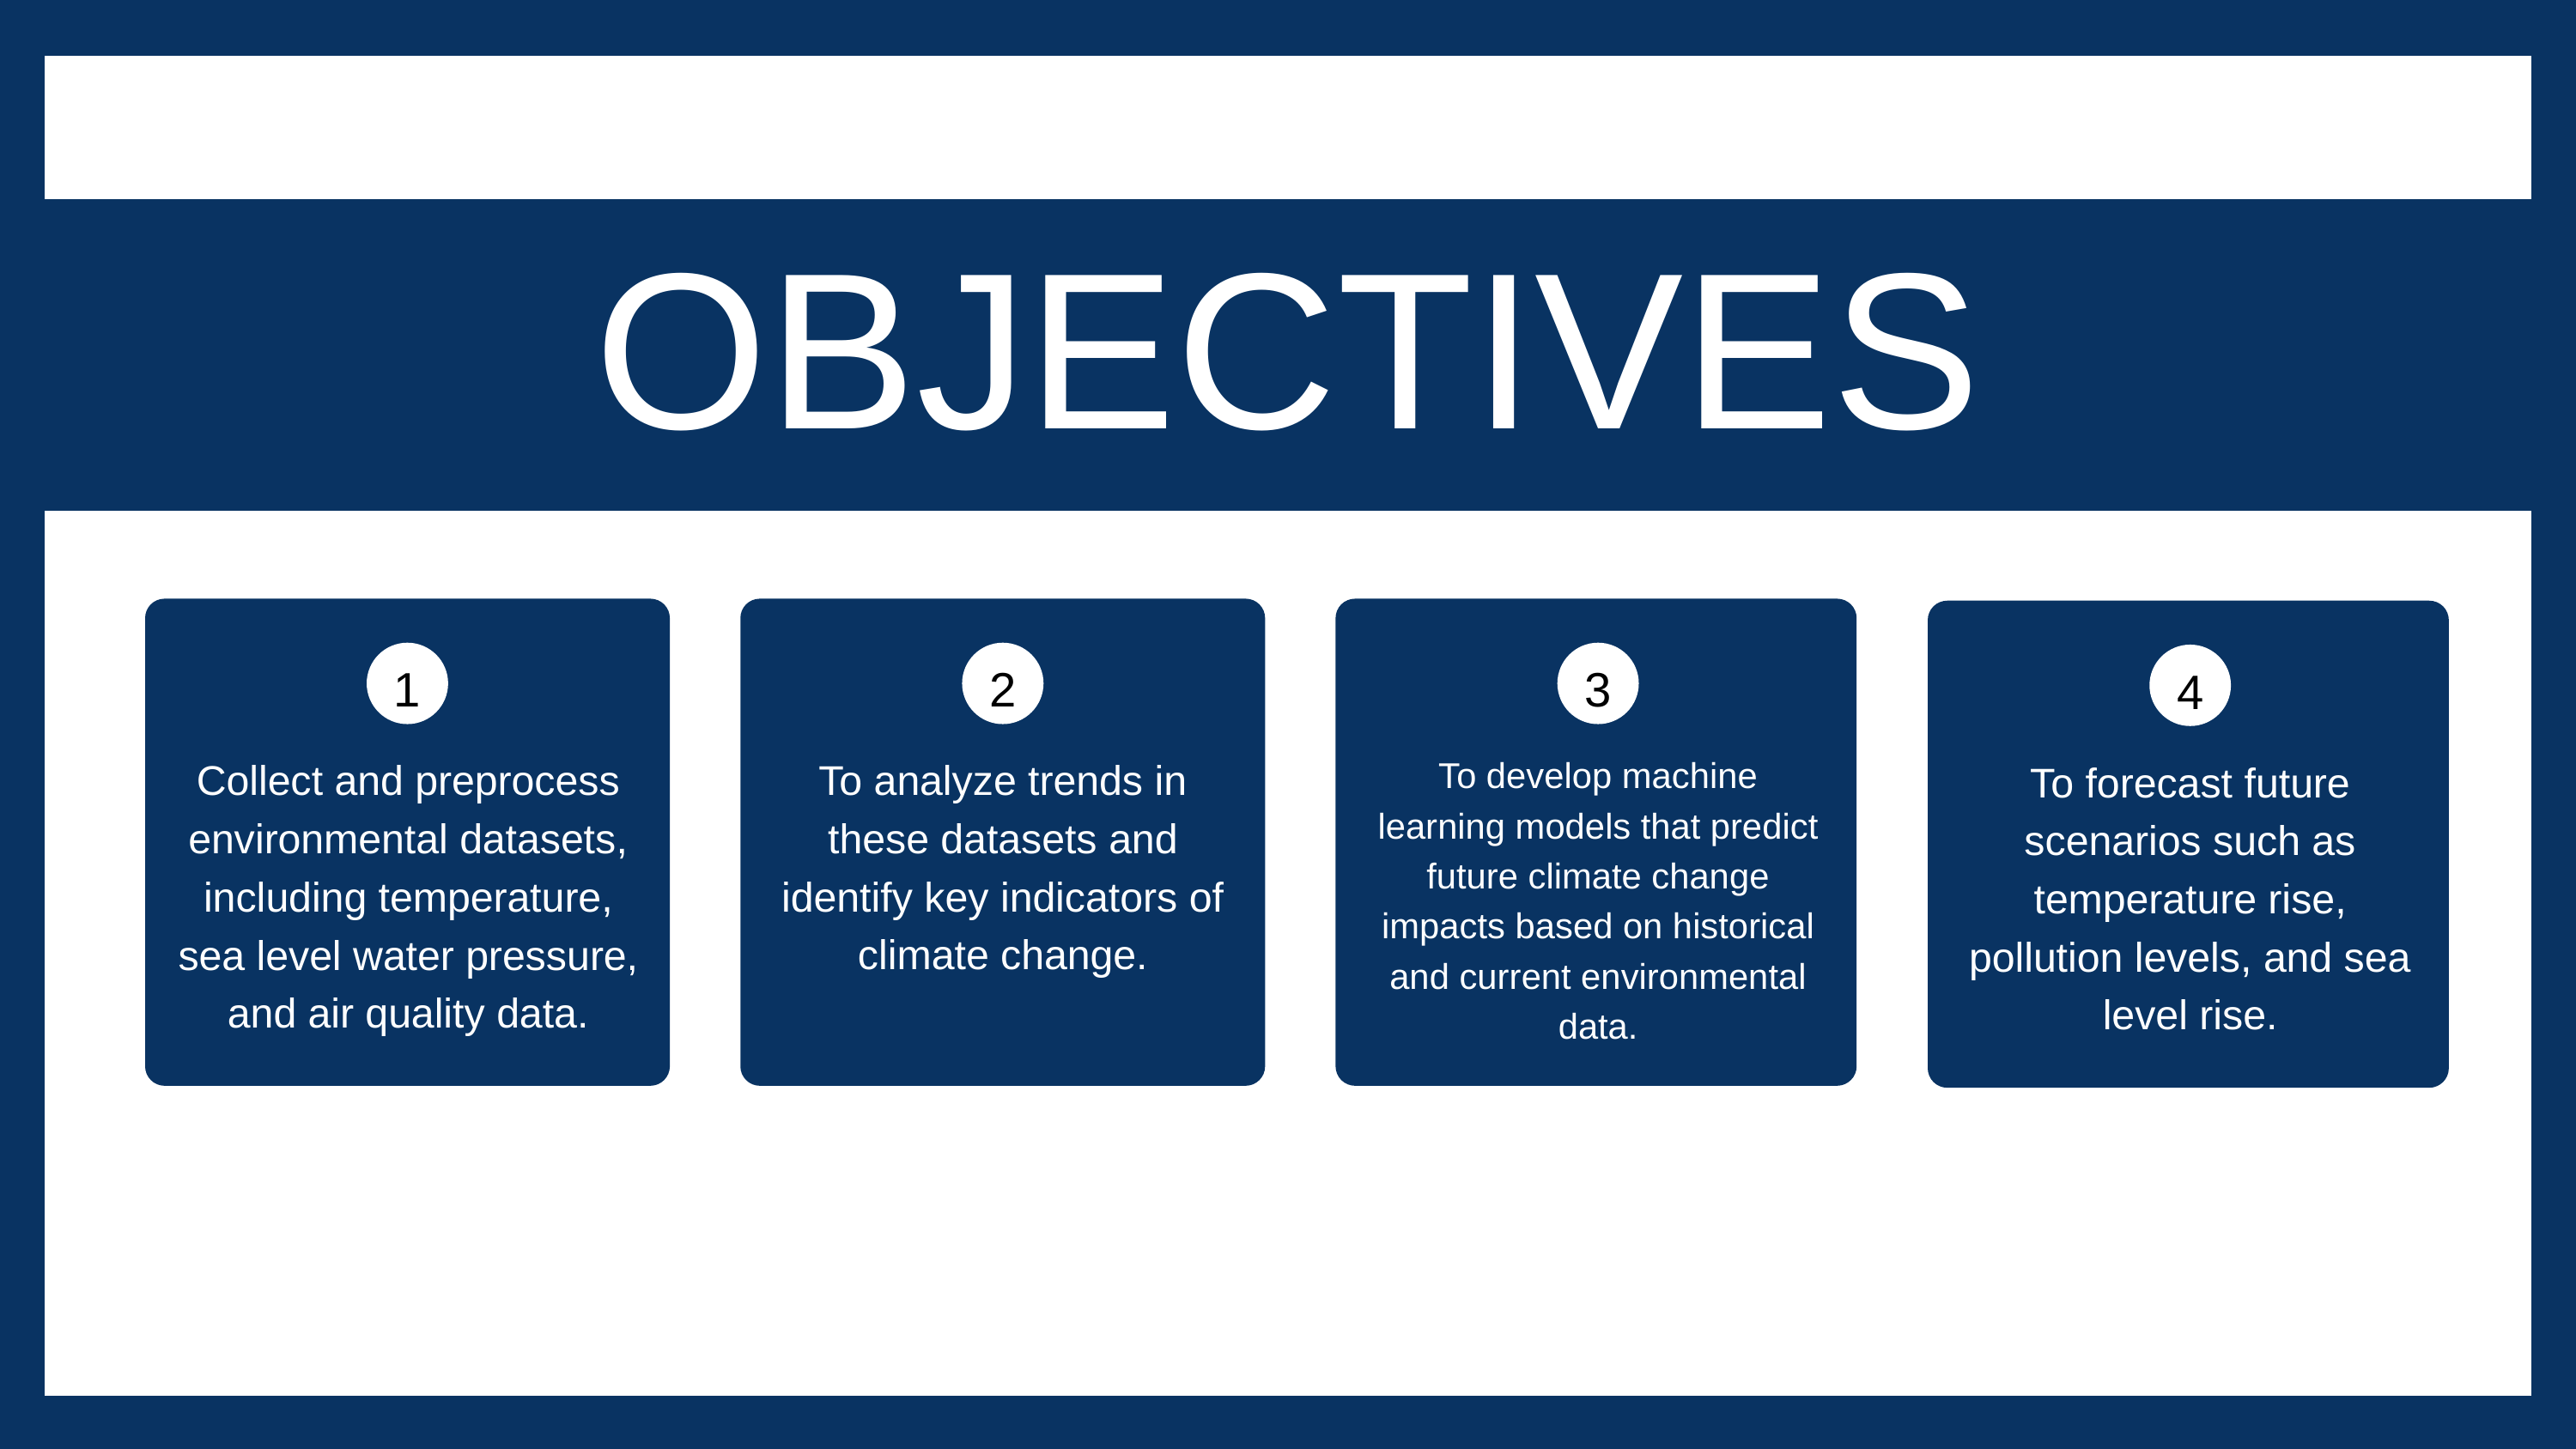

OBJECTIVES

1
2
3

4

Collect and preprocess environmental datasets, including temperature, sea level water pressure, and air quality data.

To analyze trends in these datasets and identify key indicators of climate change.

To develop machine learning models that predict future climate change impacts based on historical and current environmental data.

To forecast future scenarios such as temperature rise, pollution levels, and sea level rise.